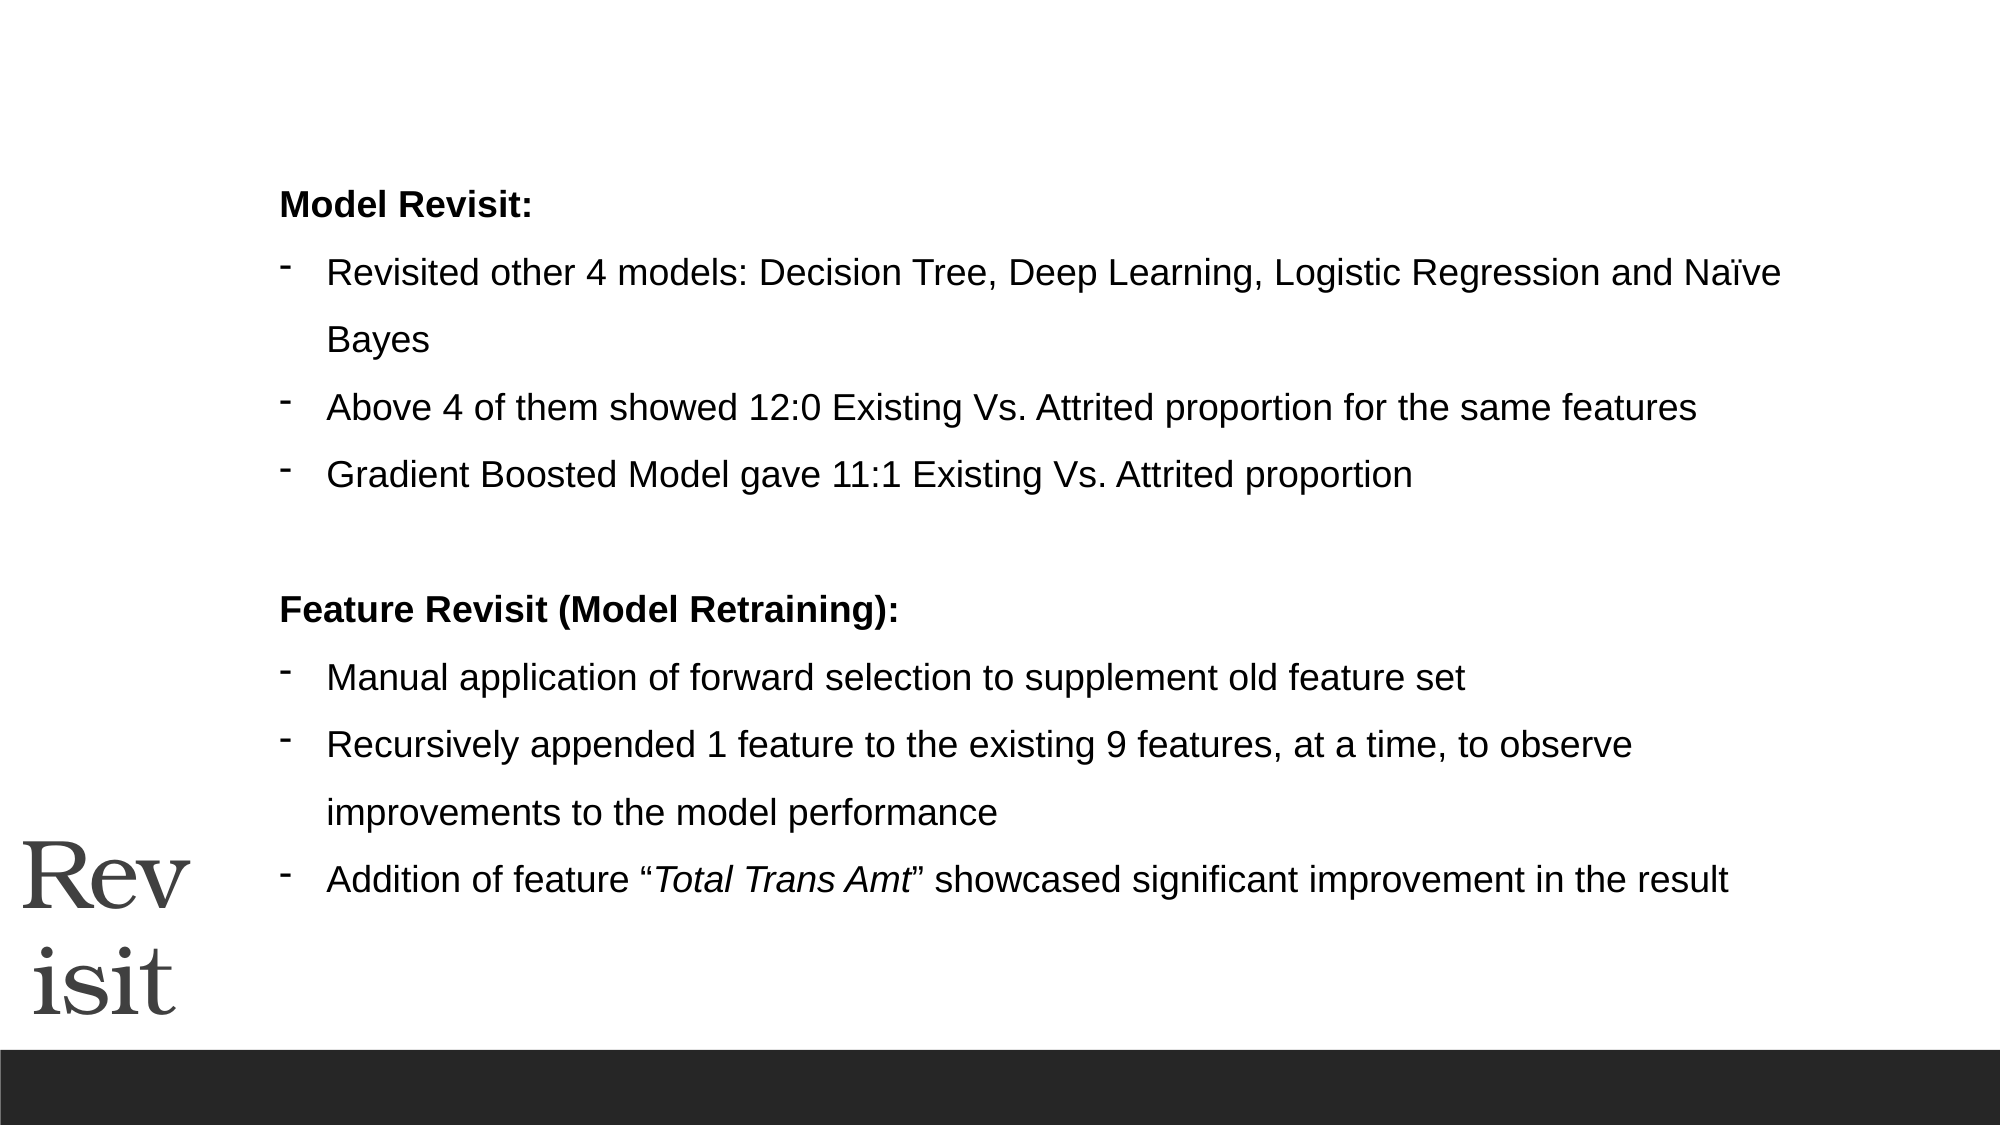

Revisit
Model Revisit:
Revisited other 4 models: Decision Tree, Deep Learning, Logistic Regression and Naïve Bayes
Above 4 of them showed 12:0 Existing Vs. Attrited proportion for the same features
Gradient Boosted Model gave 11:1 Existing Vs. Attrited proportion

Feature Revisit (Model Retraining):
Manual application of forward selection to supplement old feature set
Recursively appended 1 feature to the existing 9 features, at a time, to observe improvements to the model performance
Addition of feature “Total Trans Amt” showcased significant improvement in the result